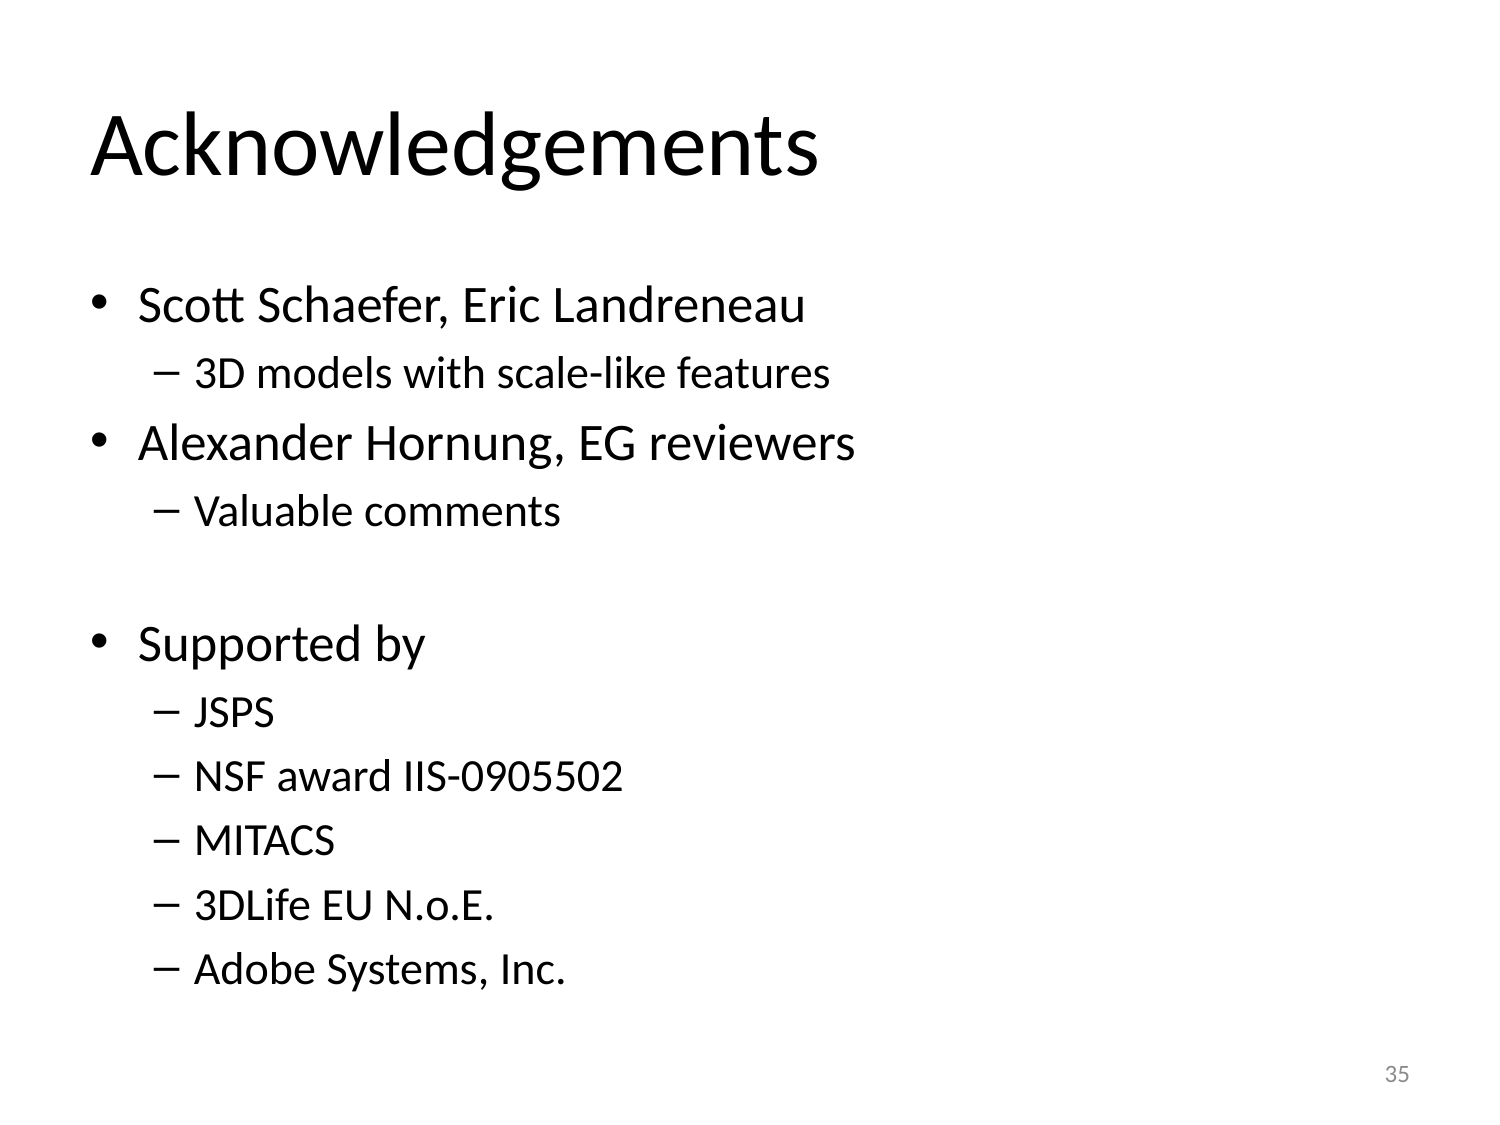

# Acknowledgements
Scott Schaefer, Eric Landreneau
3D models with scale-like features
Alexander Hornung, EG reviewers
Valuable comments

Supported by
JSPS
NSF award IIS-0905502
MITACS
3DLife EU N.o.E.
Adobe Systems, Inc.
35